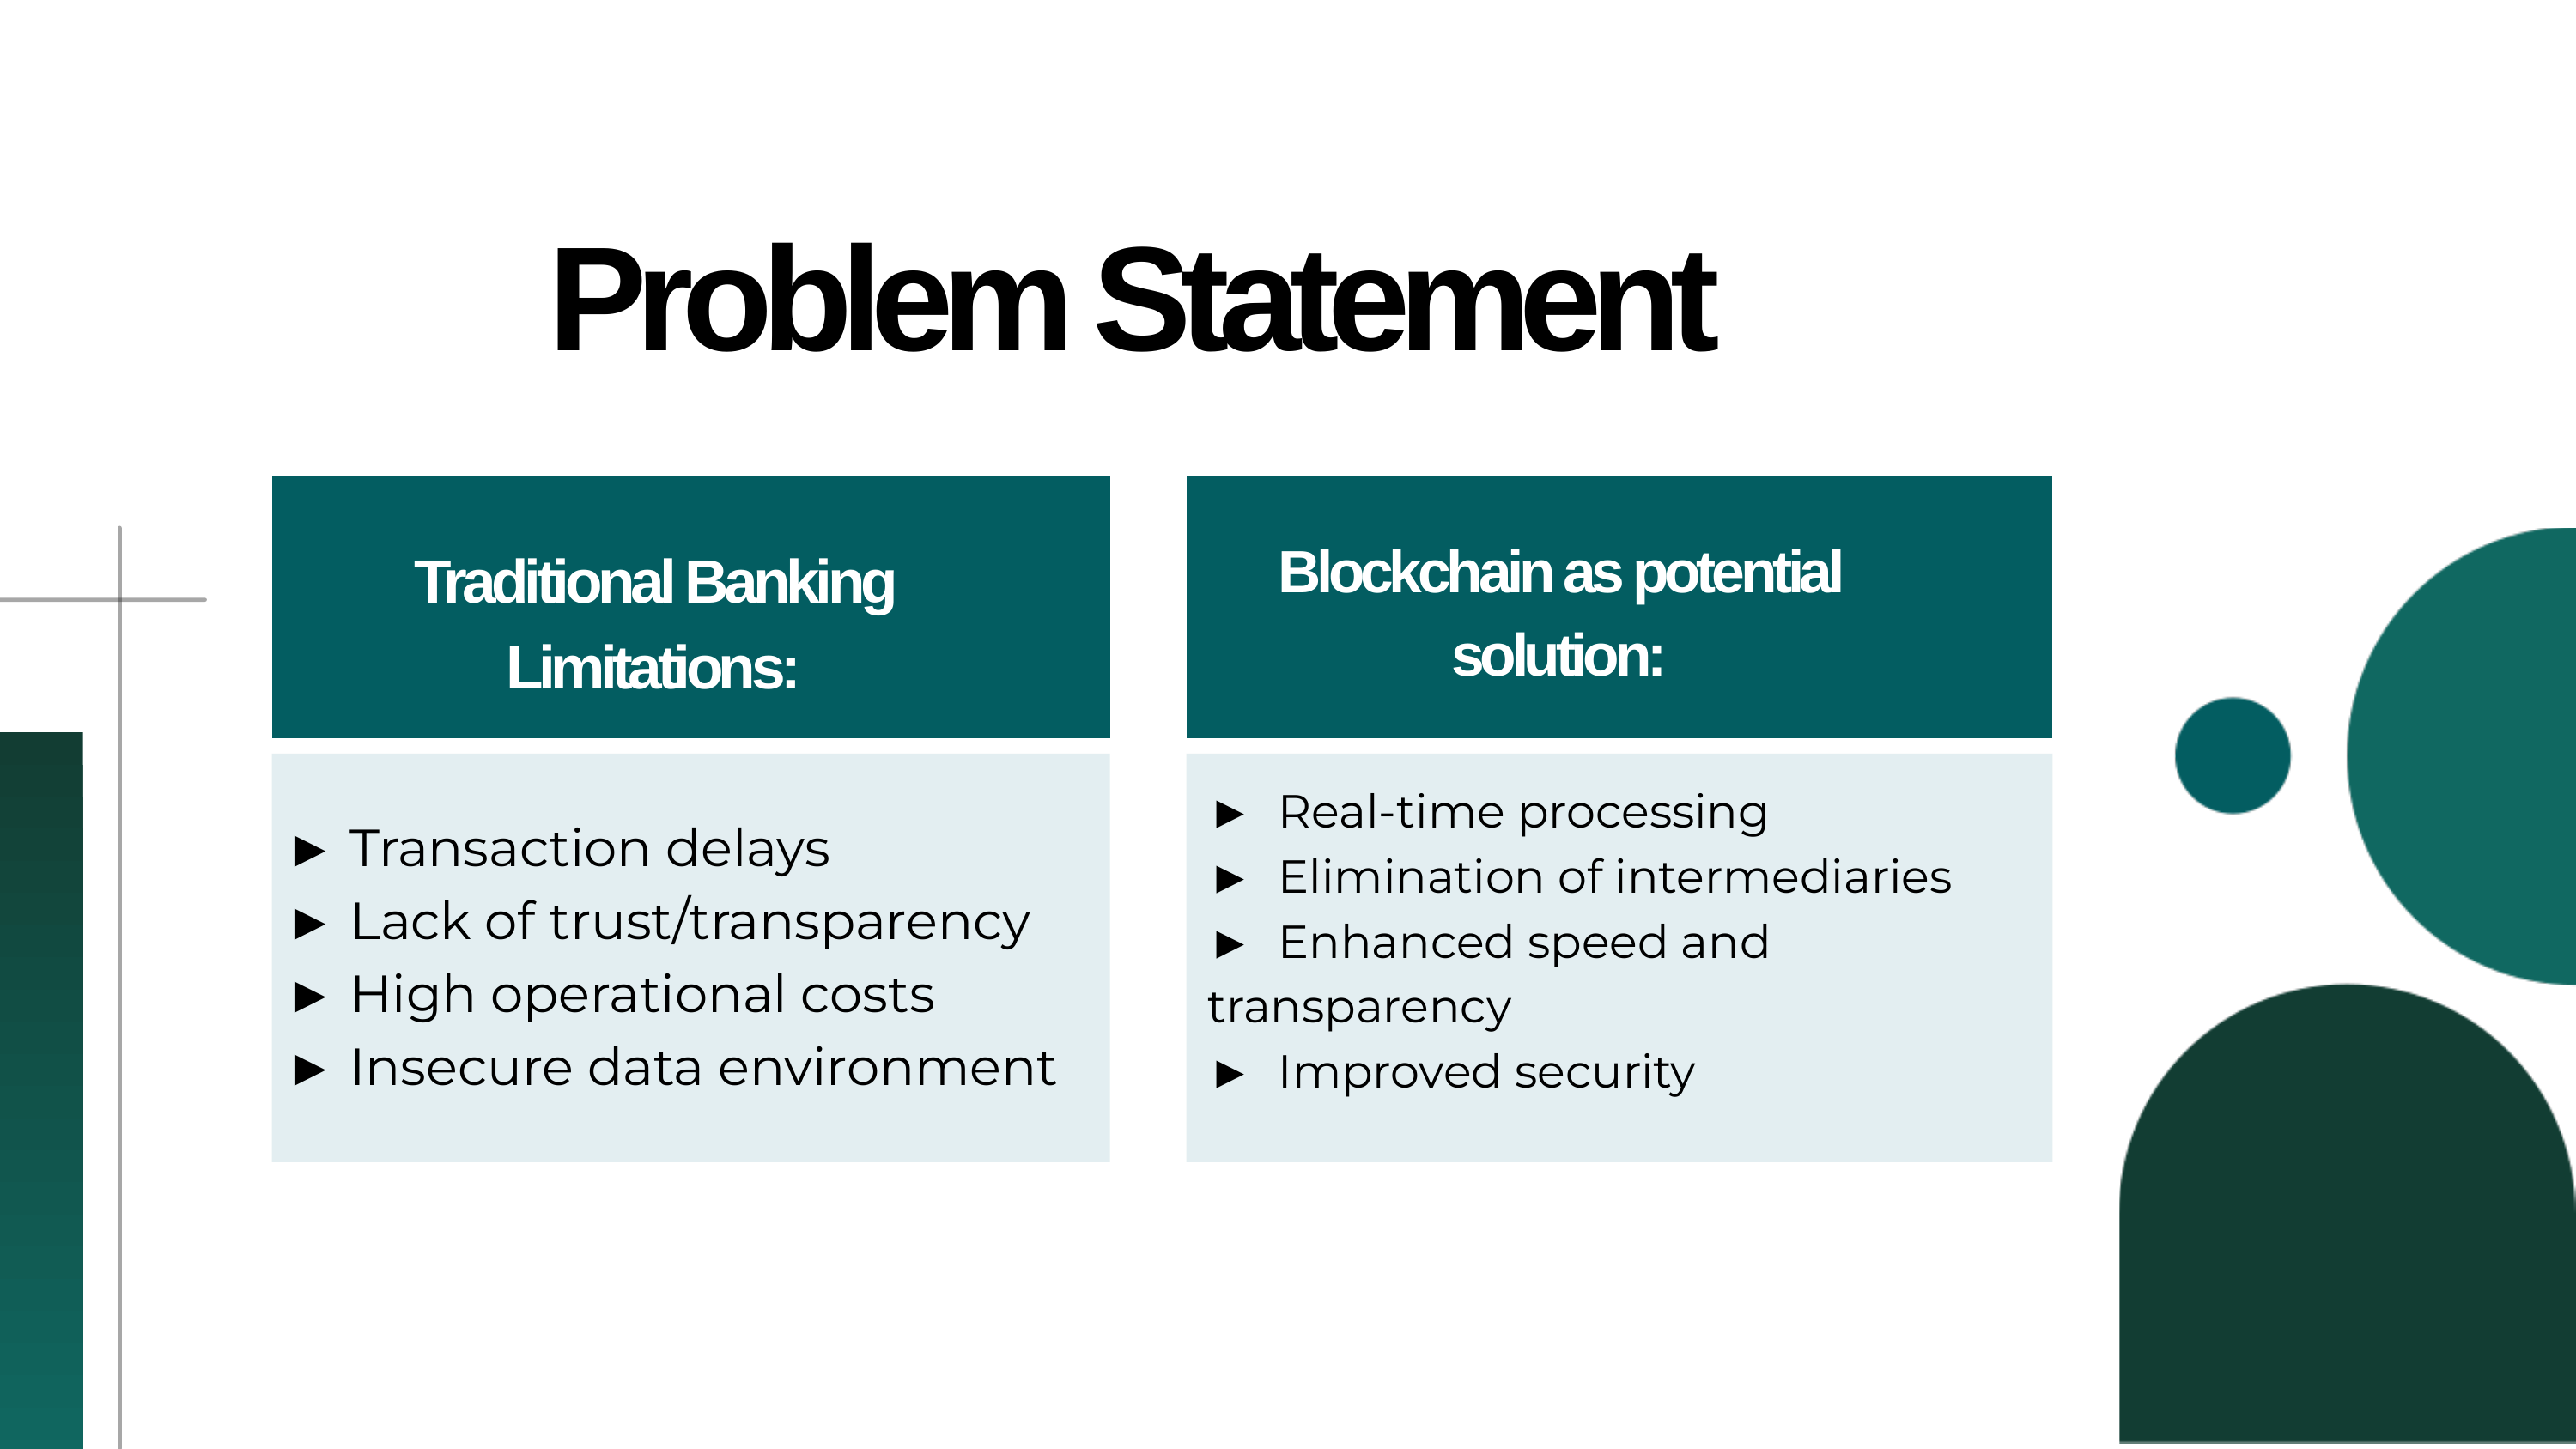

Problem Statement

Blockchain as potential solution:

Traditional Banking Limitations:

►  Real-time processing
►  Elimination of intermediaries
►  Enhanced speed and transparency
►  Improved security
► Transaction delays
► Lack of trust/transparency
► High operational costs
► Insecure data environment